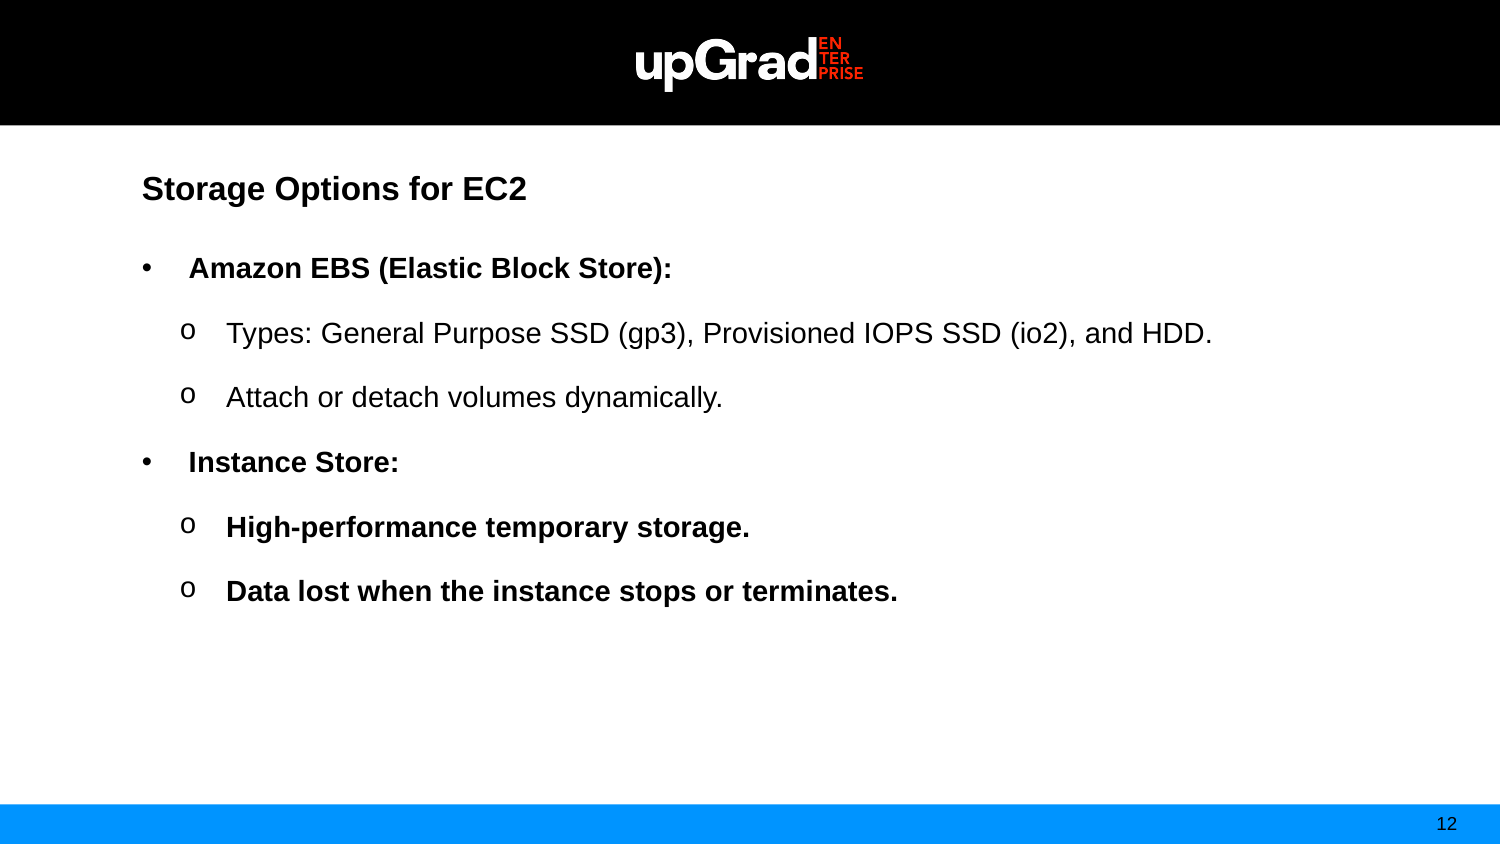

Storage Options for EC2
Amazon EBS (Elastic Block Store):
Types: General Purpose SSD (gp3), Provisioned IOPS SSD (io2), and HDD.
Attach or detach volumes dynamically.
Instance Store:
High-performance temporary storage.
Data lost when the instance stops or terminates.
12